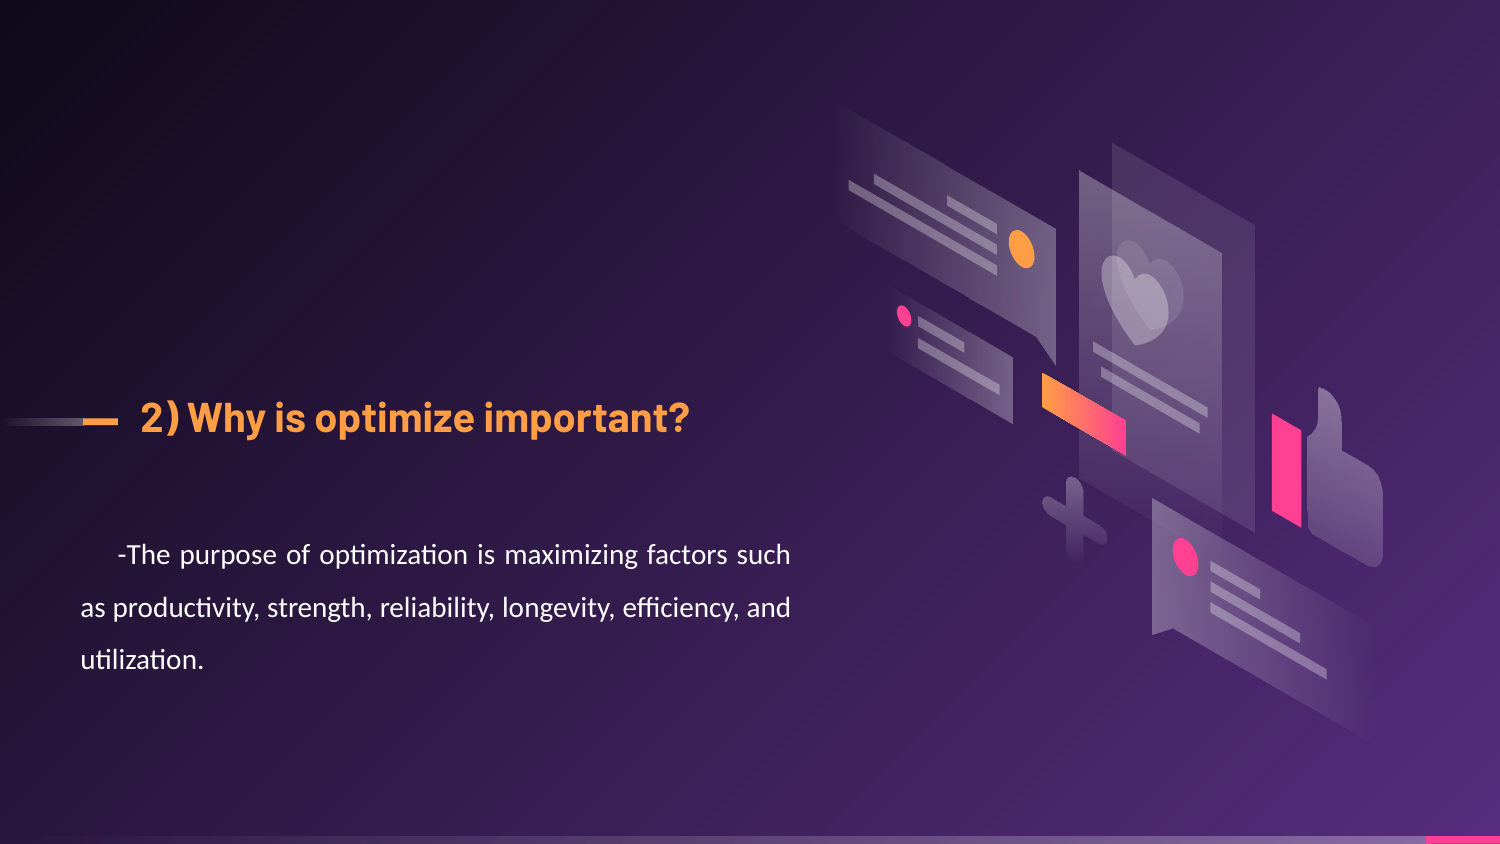

# 2) Why is optimize important?
-The purpose of optimization is maximizing factors such as productivity, strength, reliability, longevity, efficiency, and utilization.